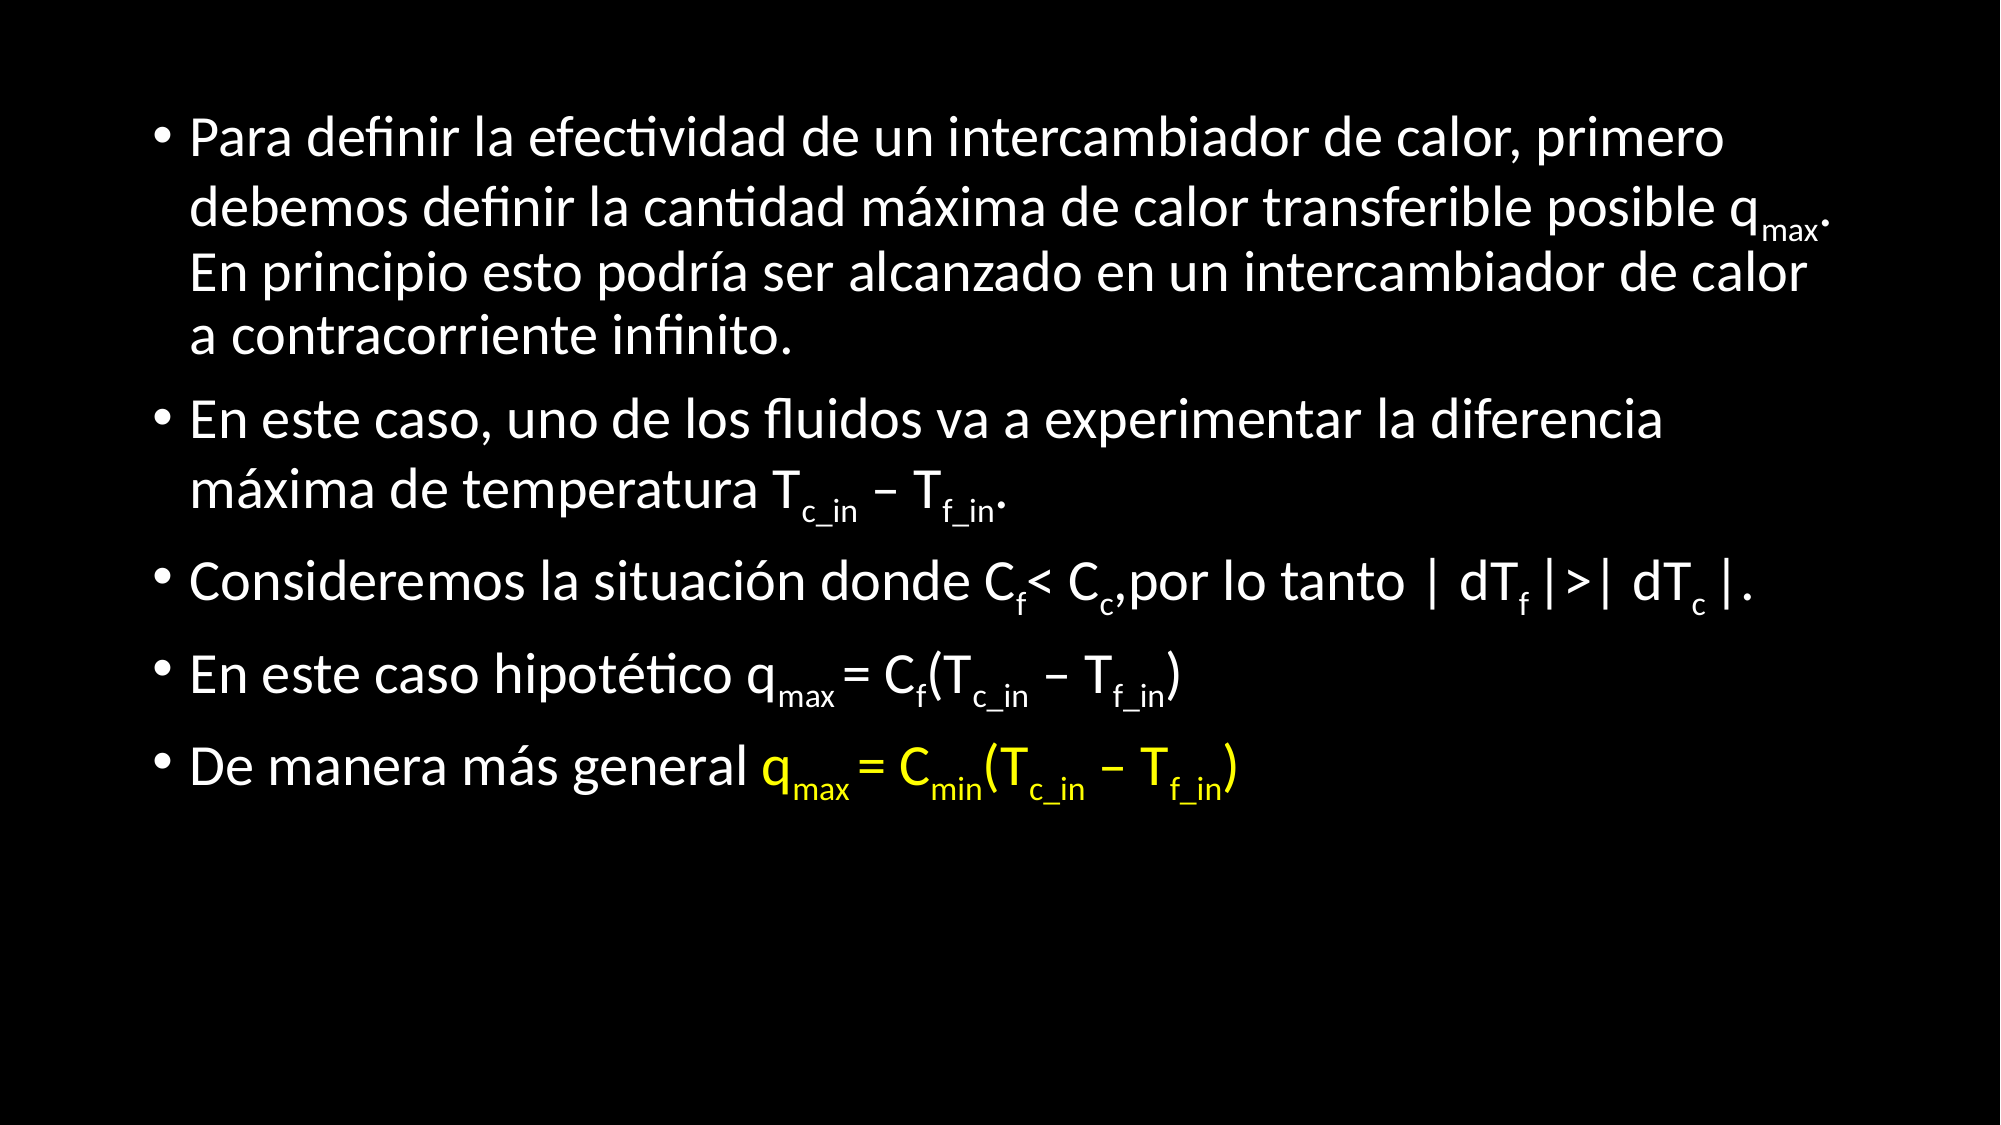

Para definir la efectividad de un intercambiador de calor, primero debemos definir la cantidad máxima de calor transferible posible qmax. En principio esto podría ser alcanzado en un intercambiador de calor a contracorriente infinito.
En este caso, uno de los fluidos va a experimentar la diferencia máxima de temperatura Tc_in – Tf_in.
Consideremos la situación donde Cf< Cc,por lo tanto | dTf |>| dTc |.
En este caso hipotético qmax = Cf(Tc_in – Tf_in)
De manera más general qmax = Cmin(Tc_in – Tf_in)